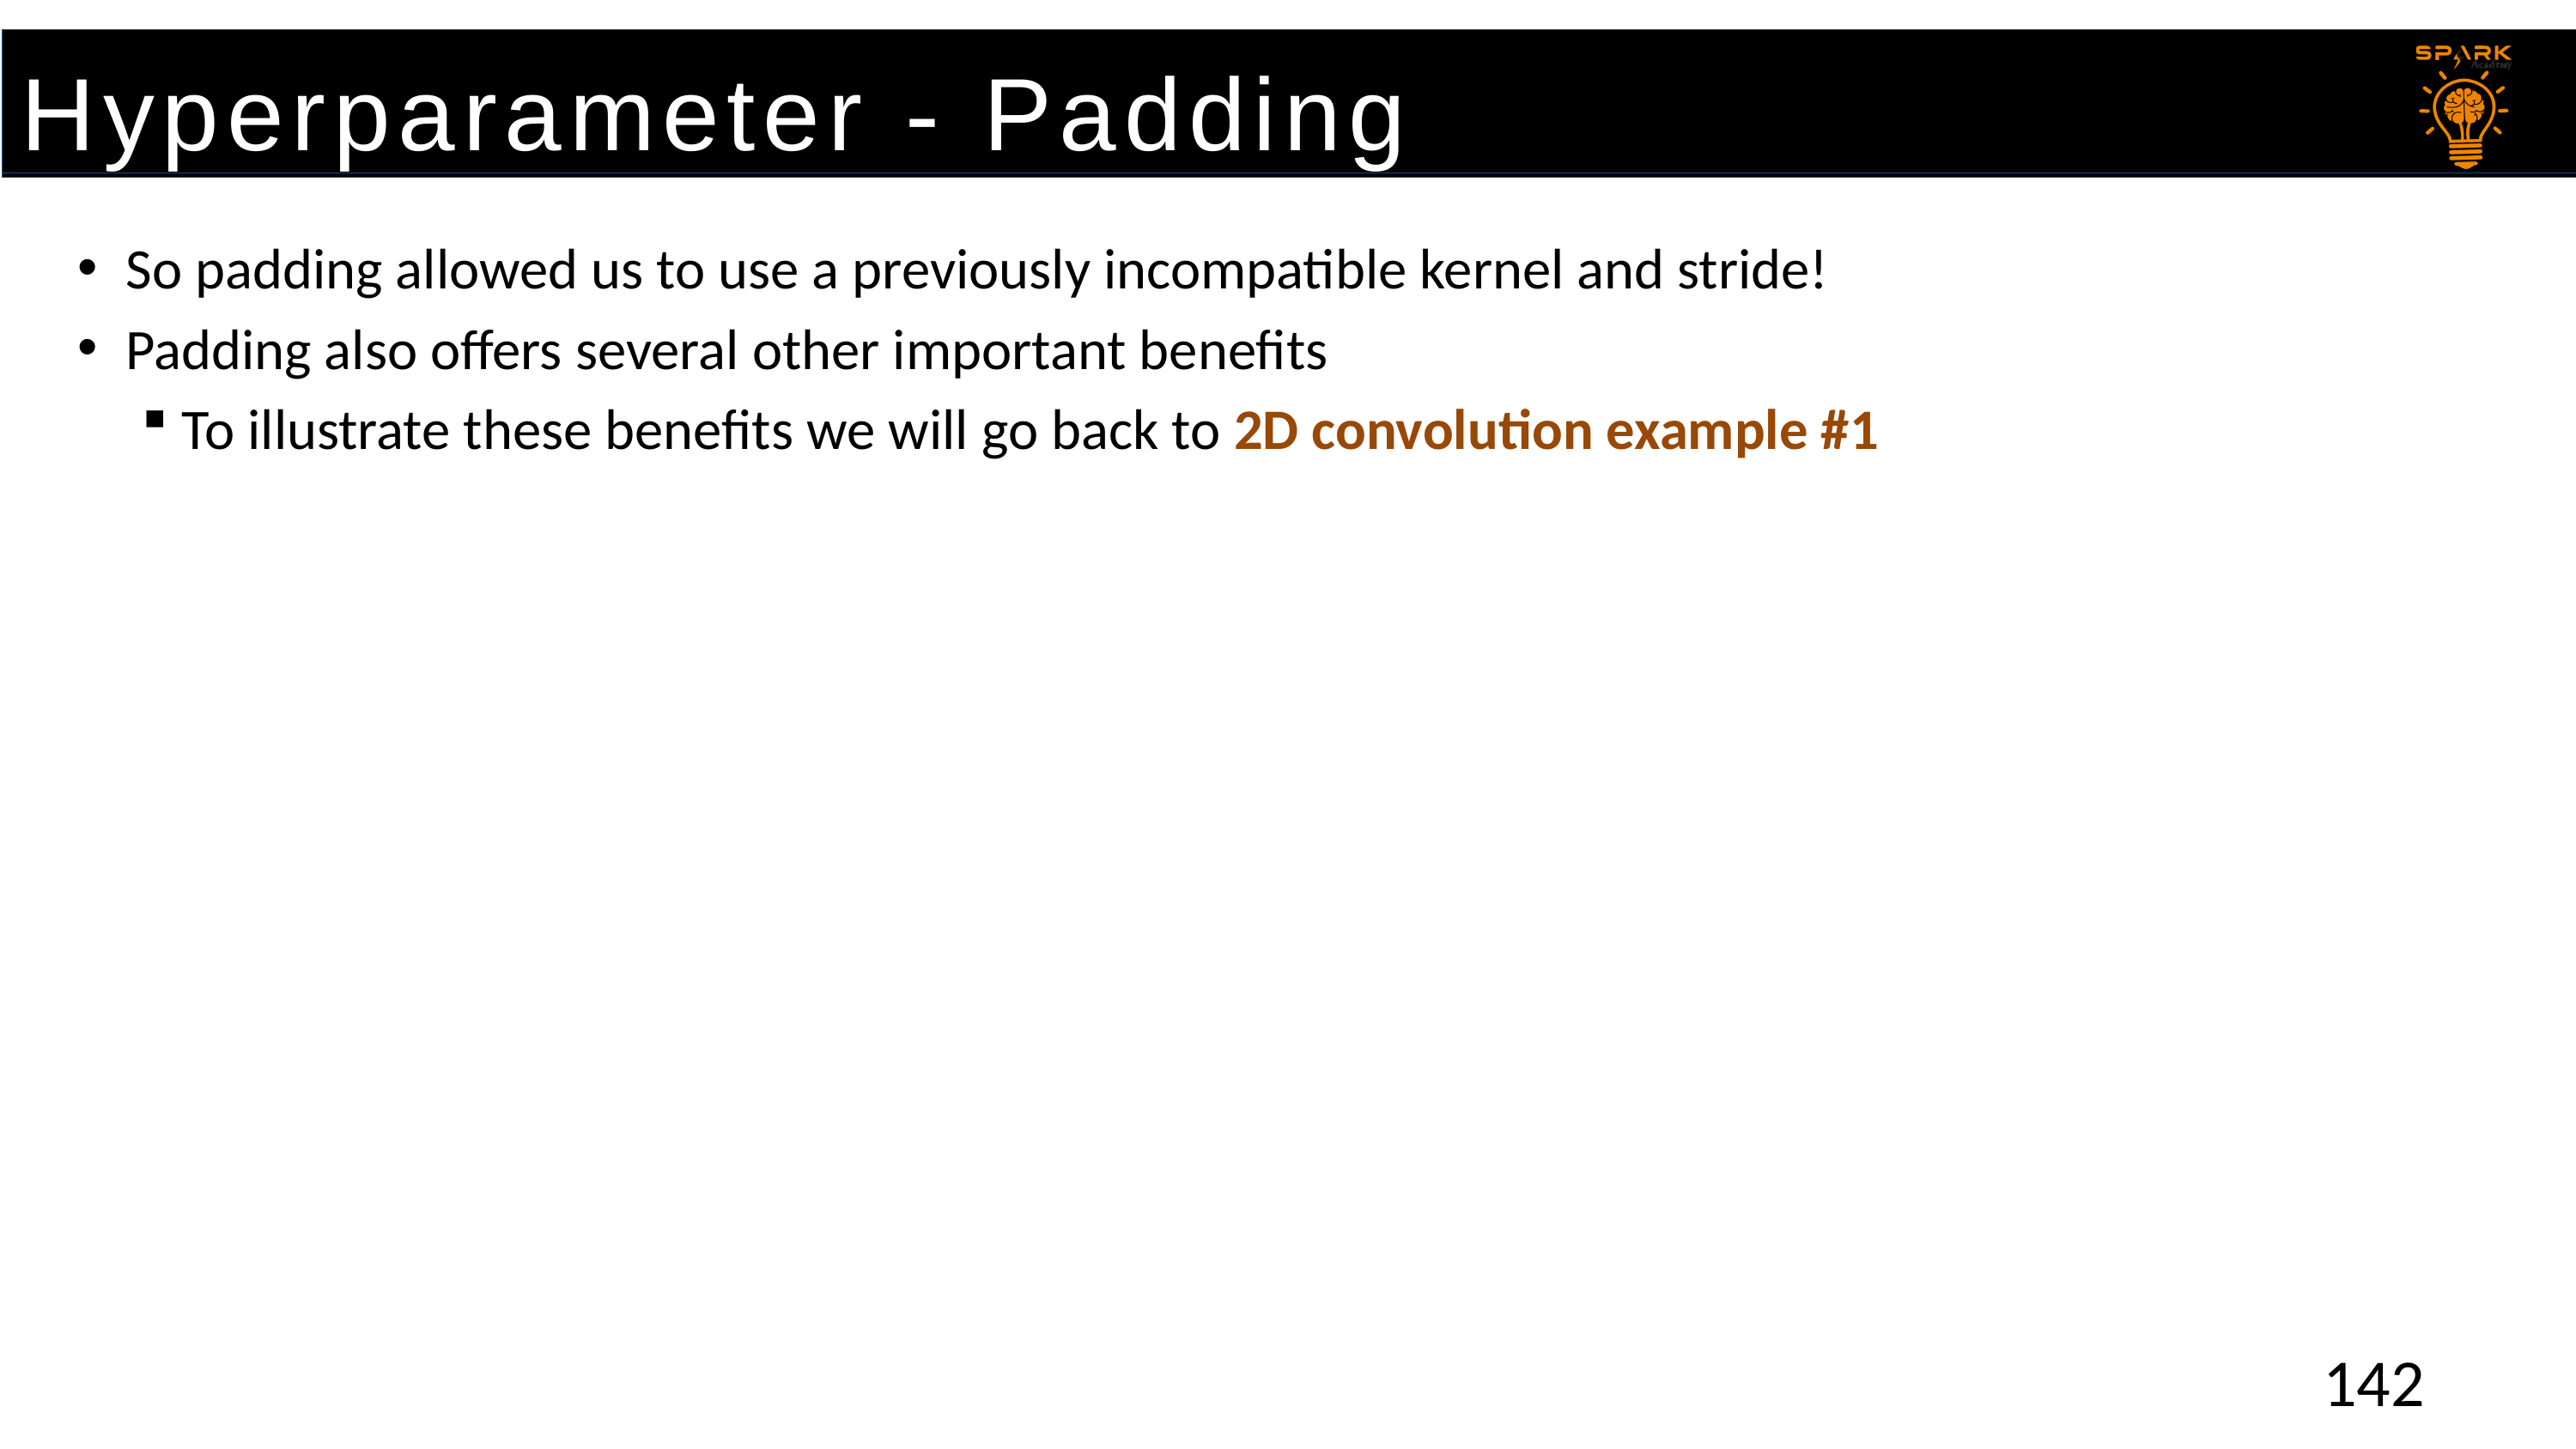

Hyperparameter - Padding
Back to 2D Convolution Example #4

So padding allowed us to use a previously incompatible kernel and stride!
Padding also offers several other important benefits
To illustrate these benefits we will go back to 2D convolution example #1

142
142